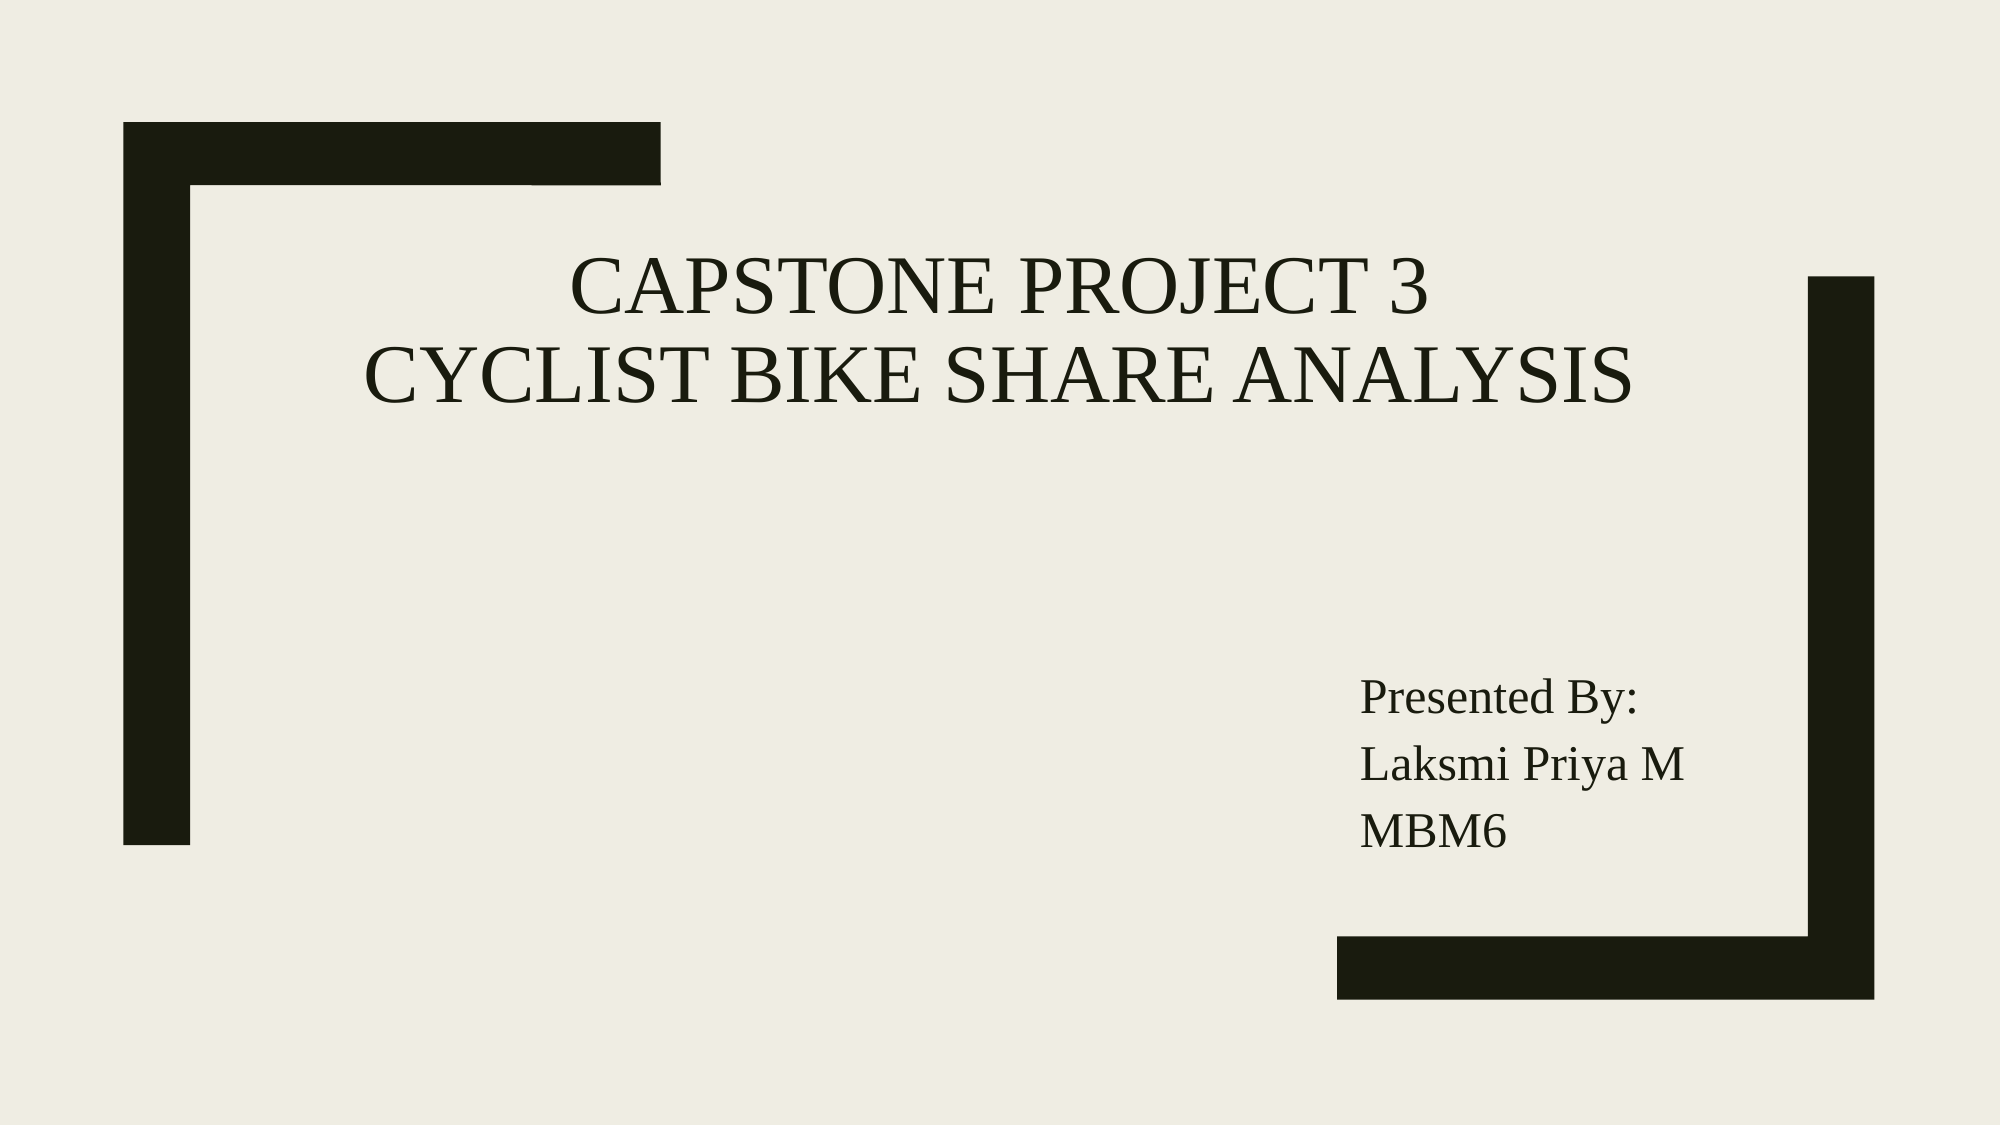

# Capstone Project 3 CYCLIST BIKE SHARE ANALYSIS
Presented By:
Laksmi Priya M
MBM6